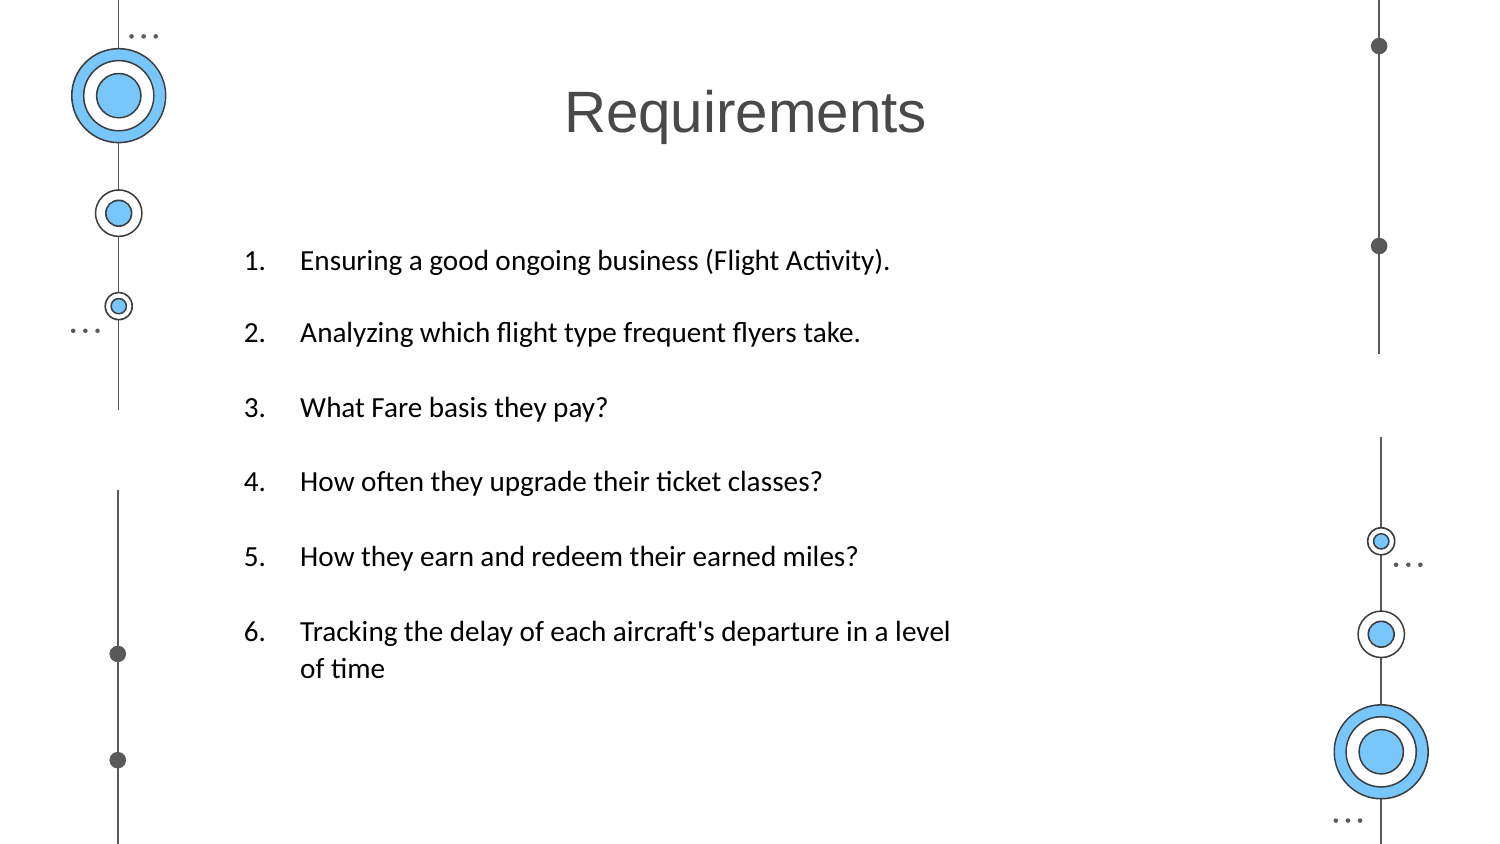

Requirements
Ensuring a good ongoing business (Flight Activity).
Analyzing which flight type frequent flyers take.
What Fare basis they pay?
How often they upgrade their ticket classes?
How they earn and redeem their earned miles?
Tracking the delay of each aircraft's departure in a level of time